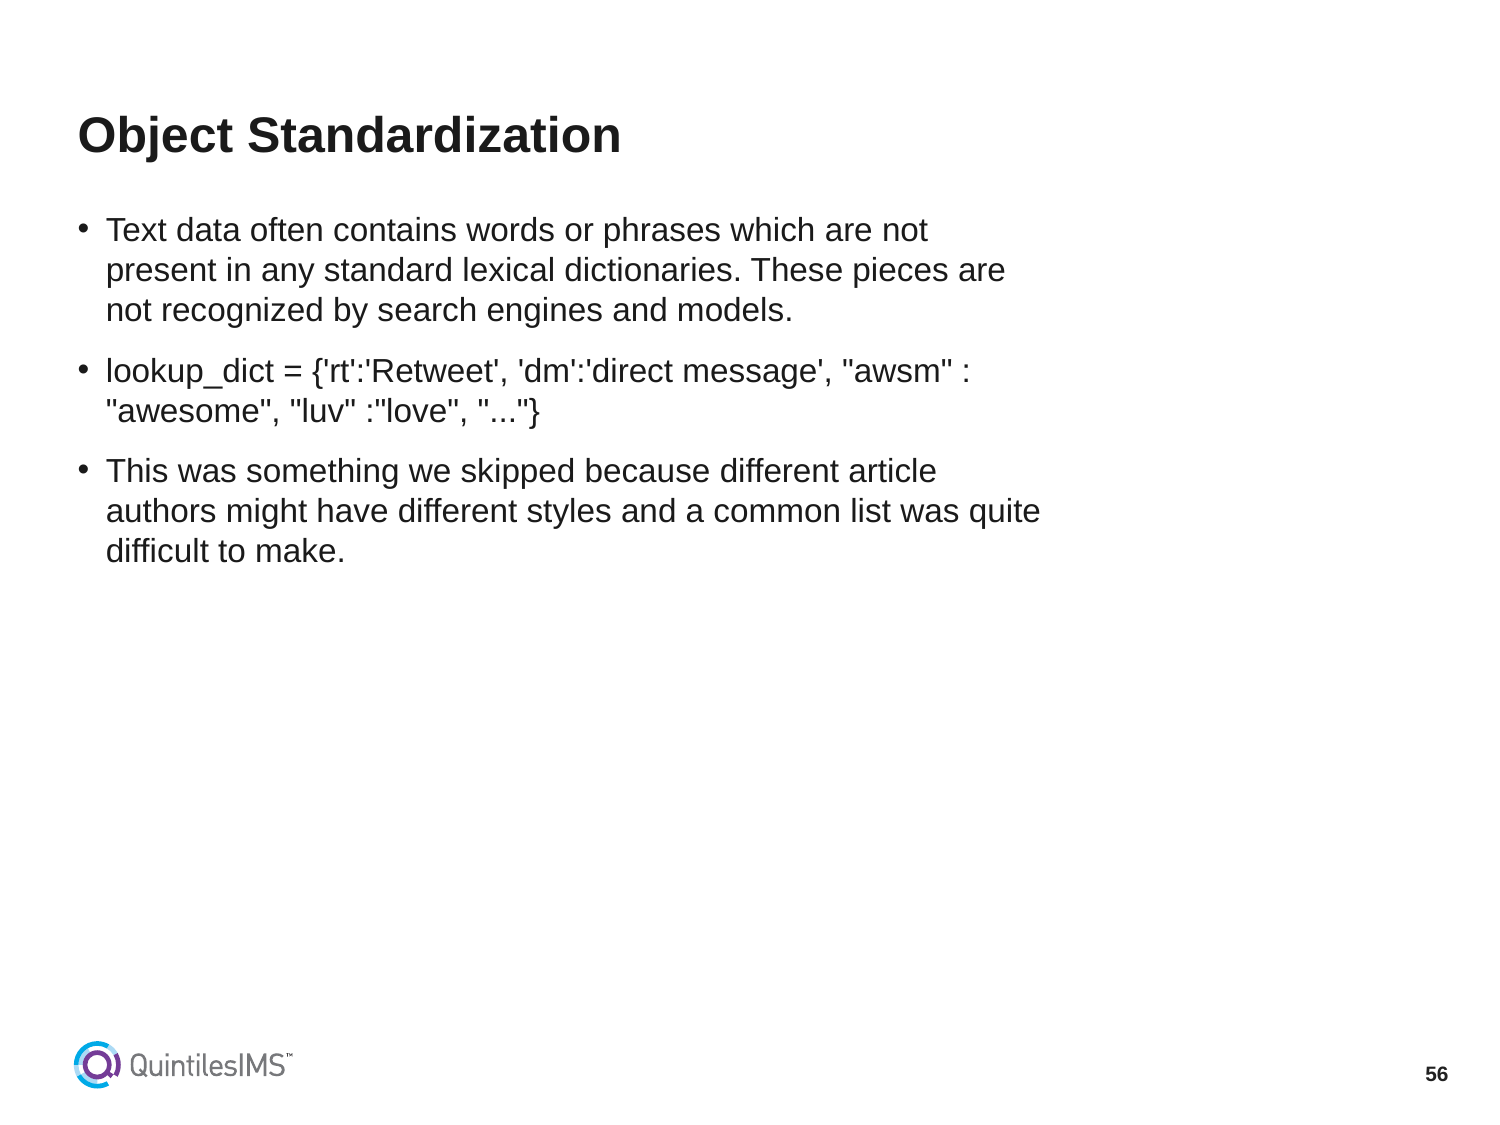

# Object Standardization
Text data often contains words or phrases which are not present in any standard lexical dictionaries. These pieces are not recognized by search engines and models.
lookup_dict = {'rt':'Retweet', 'dm':'direct message', "awsm" : "awesome", "luv" :"love", "..."}
This was something we skipped because different article authors might have different styles and a common list was quite difficult to make.